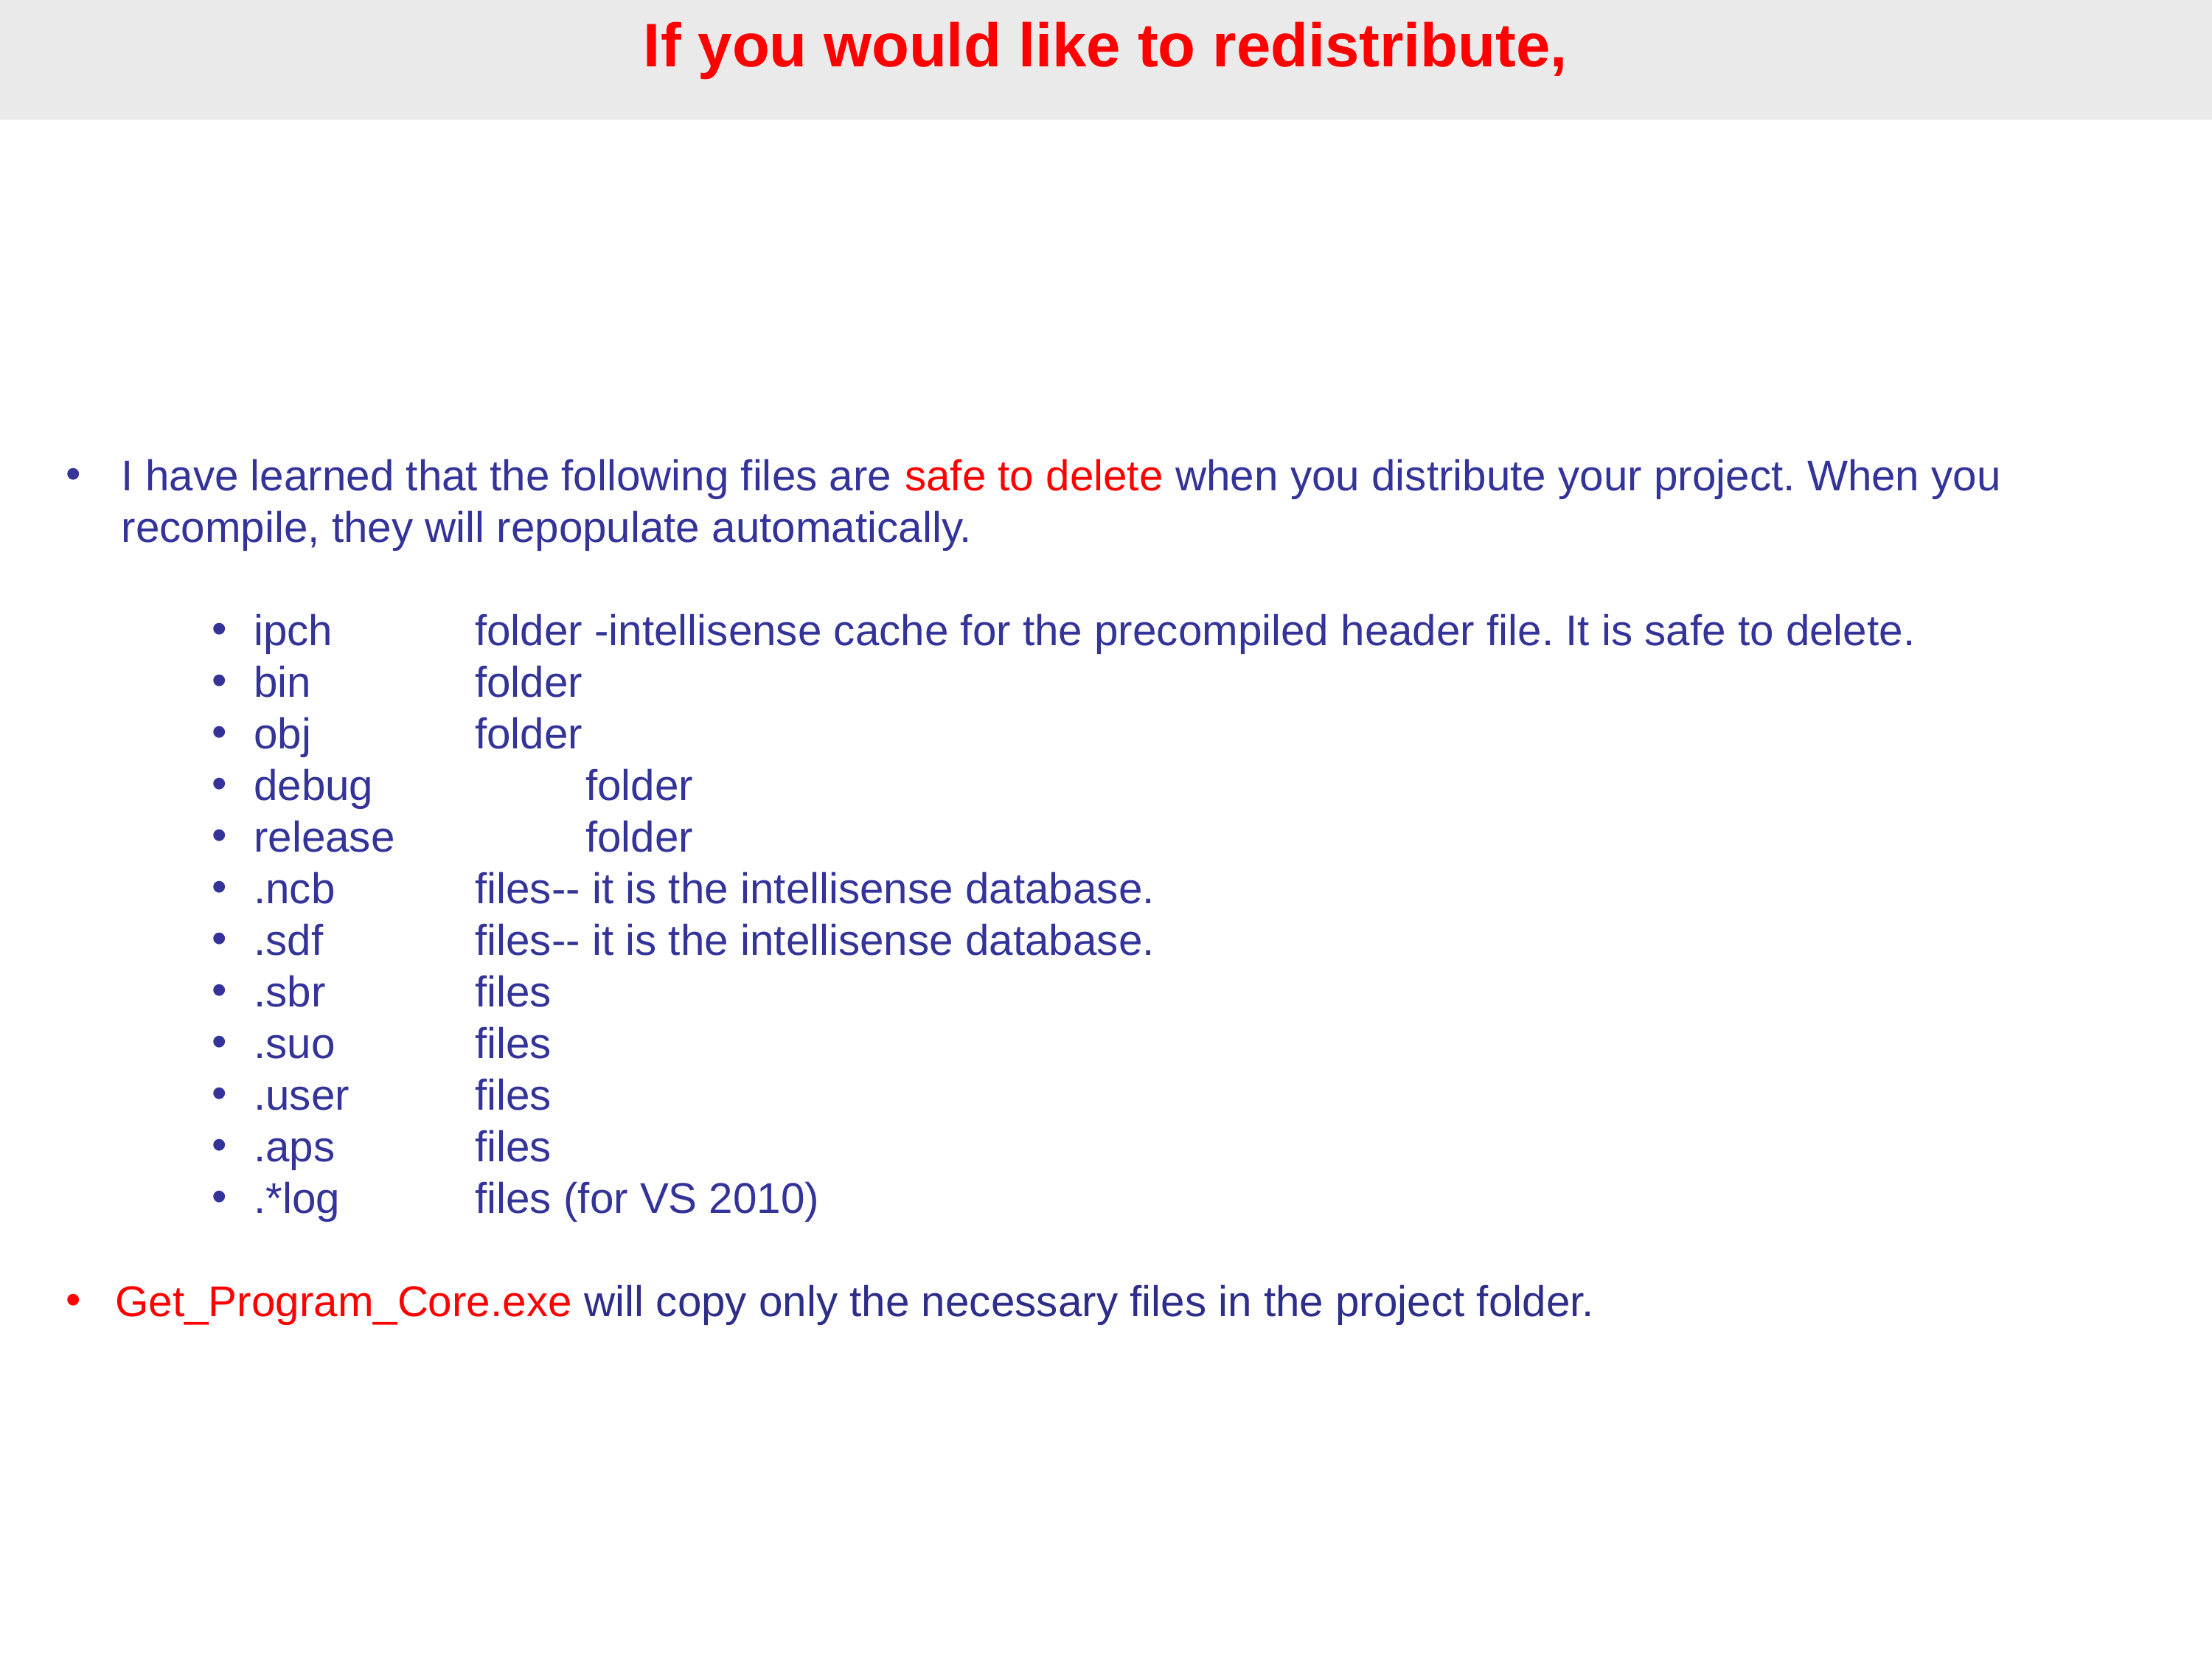

If you would like to redistribute,
I have learned that the following files are safe to delete when you distribute your project. When you recompile, they will repopulate automatically.

ipch		folder -intellisense cache for the precompiled header file. It is safe to delete.
bin		folder
obj		folder
debug		folder
release		folder
.ncb 		files-- it is the intellisense database.
.sdf 		files-- it is the intellisense database.
.sbr 		files
.suo 		files
.user 		files
.aps		files
.*log		files (for VS 2010)

Get_Program_Core.exe will copy only the necessary files in the project folder.